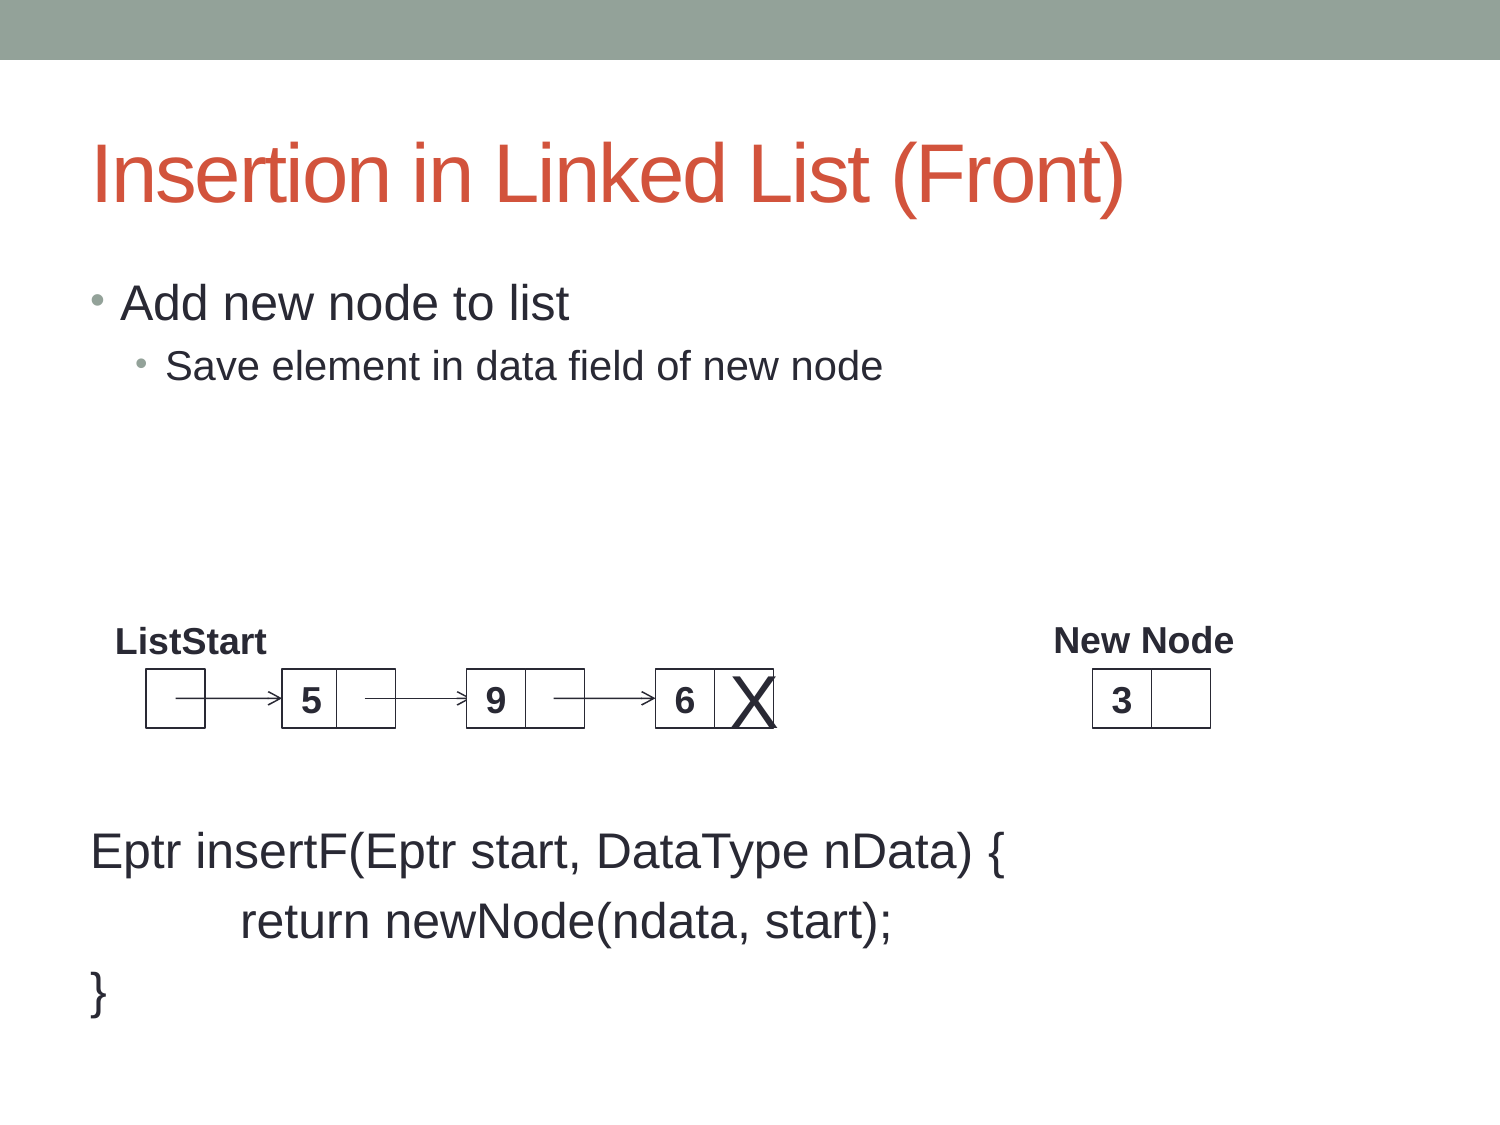

# Insertion in Linked List (Front)
Add new node to list
Save element in data field of new node

Eptr insertF(Eptr start, DataType nData) {
	return newNode(ndata, start);
}

New Node
ListStart

5

9

6
X
3